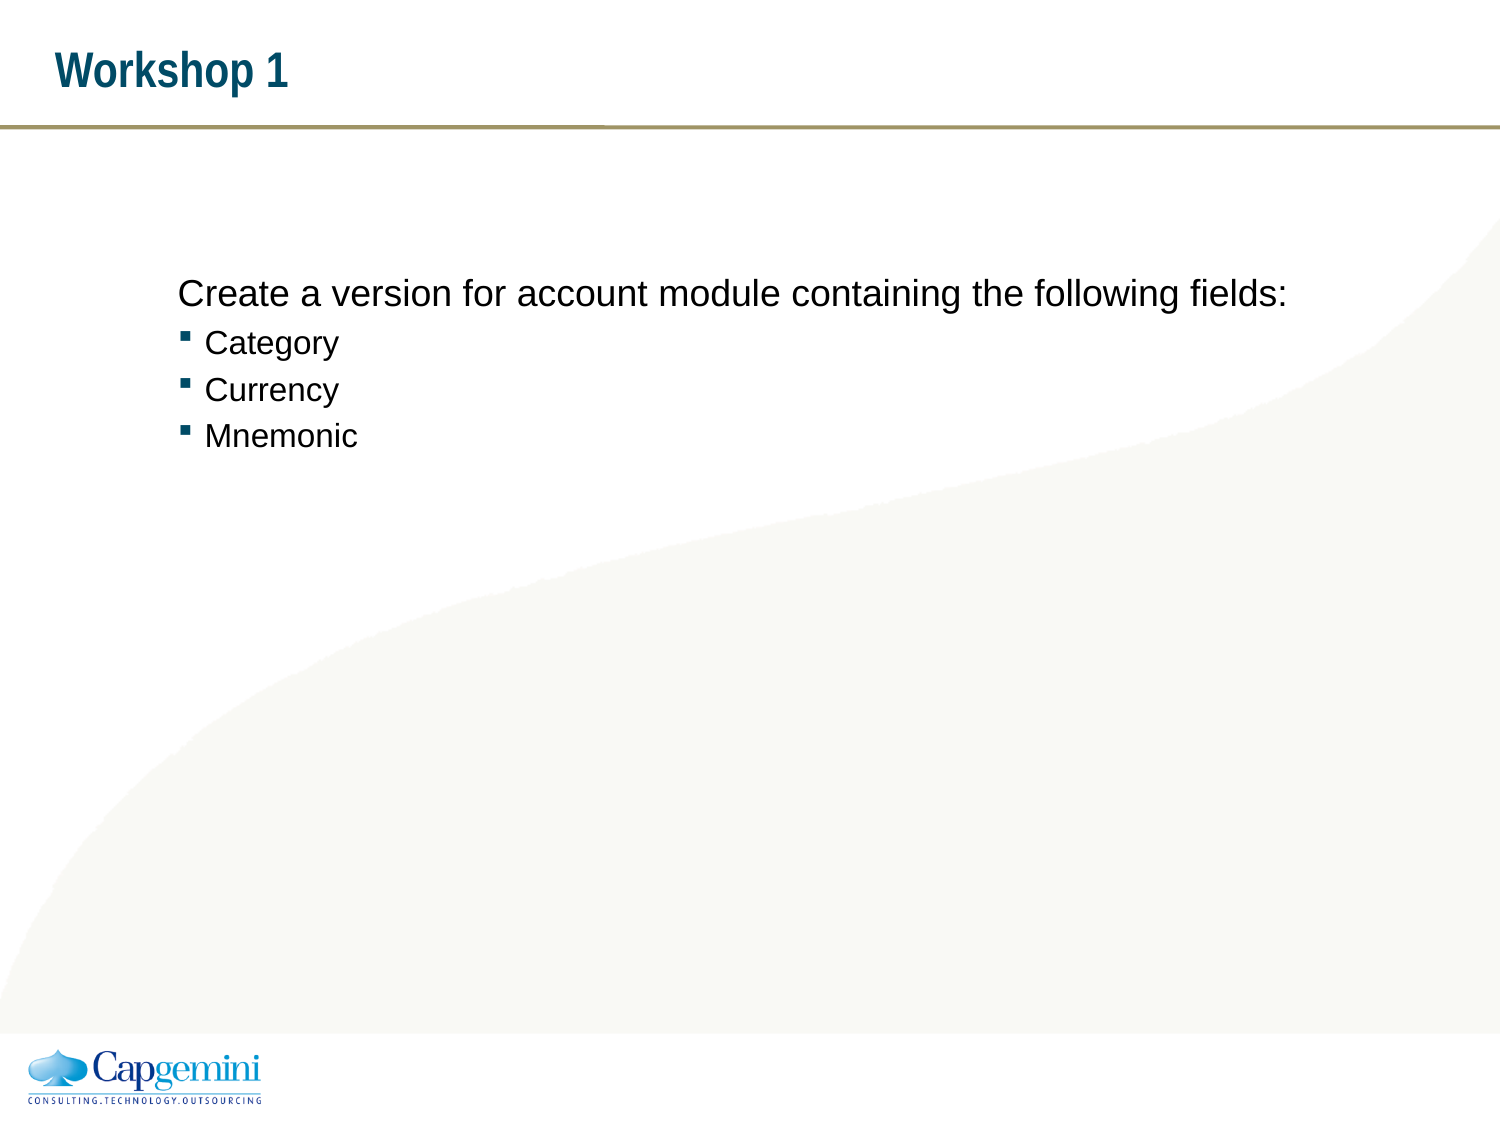

# Workshop 1
Create a version for account module containing the following fields:
Category
Currency
Mnemonic